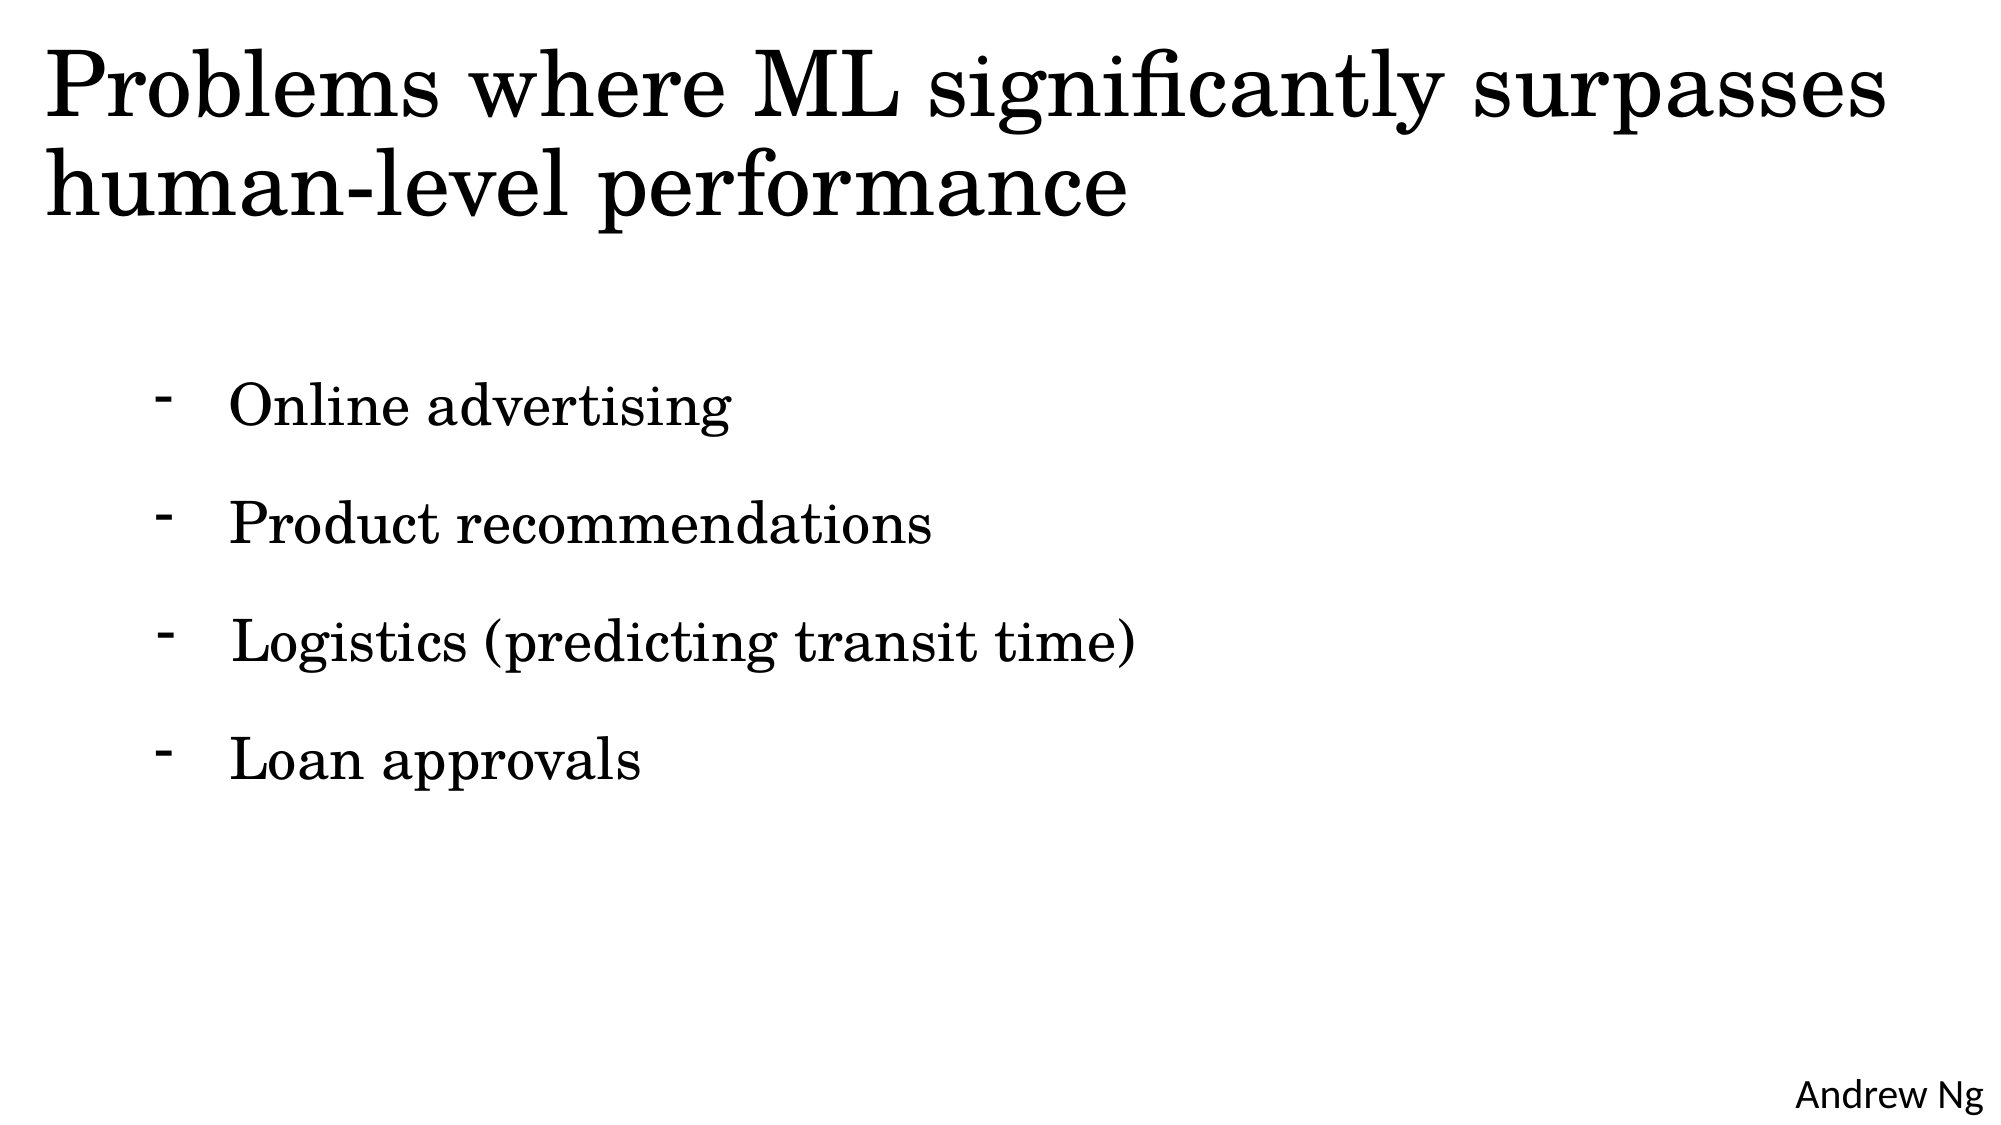

# Problems where ML significantly surpasses human-level performance
Online advertising
Product recommendations
Logistics (predicting transit time)
Loan approvals